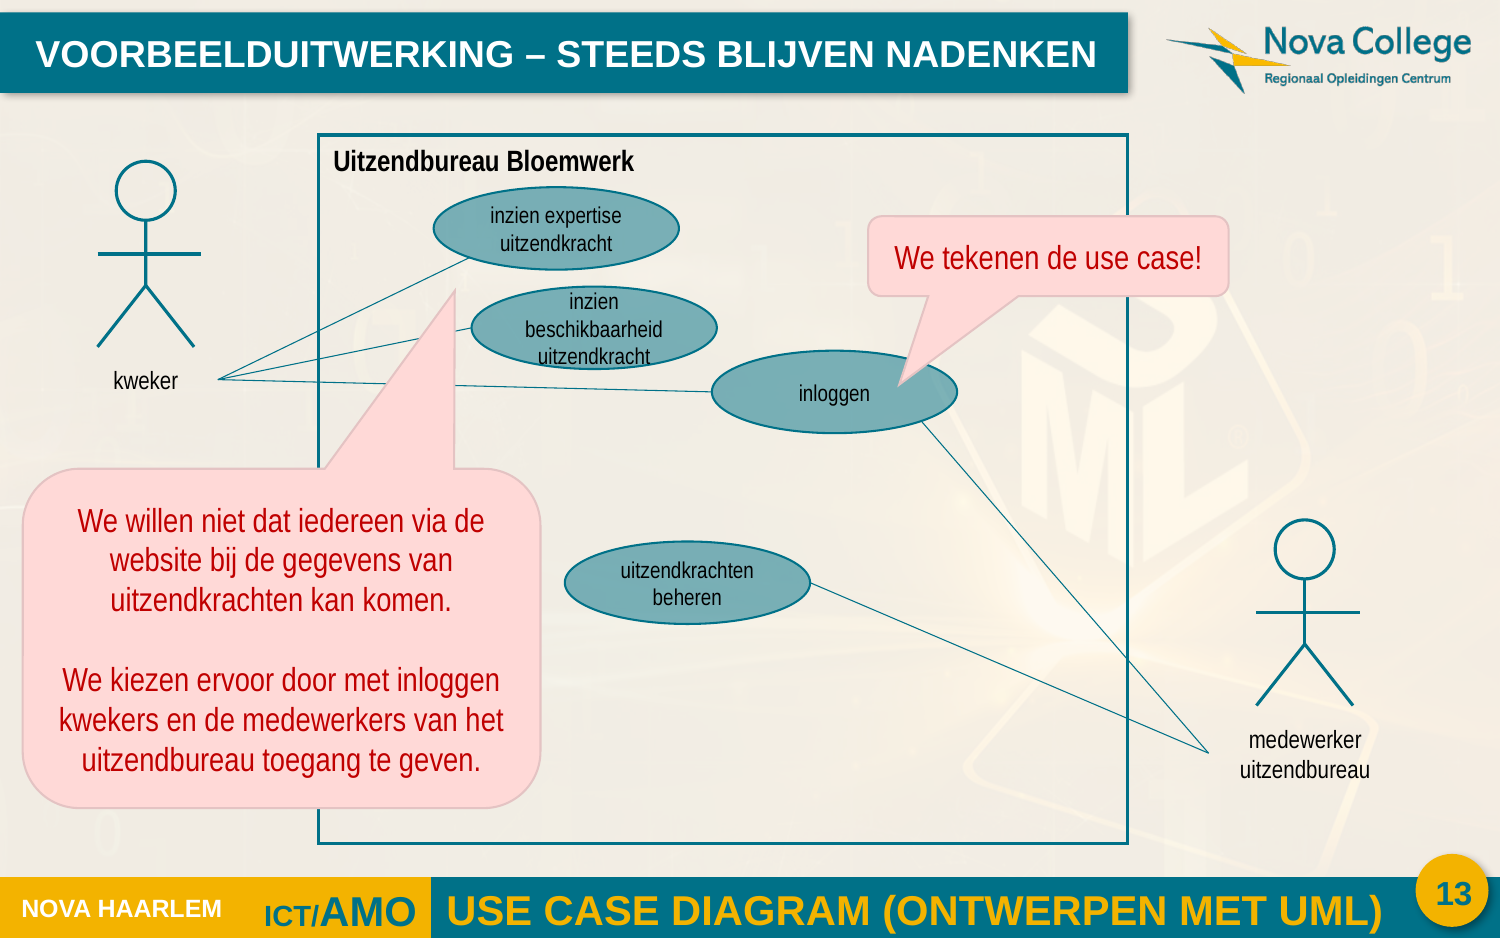

VOORBEELDUITWERKING – STEEDS BLIJVEN NADENKEN
Uitzendbureau Bloemwerk

kweker
inzien expertise
uitzendkracht
We tekenen de use case!
inzien beschikbaarheid
uitzendkracht
inloggen
We willen niet dat iedereen via de website bij de gegevens van uitzendkrachten kan komen.

We kiezen ervoor door met inloggen kwekers en de medewerkers van het uitzendbureau toegang te geven.

medewerker
uitzendbureau
uitzendkrachten
beheren